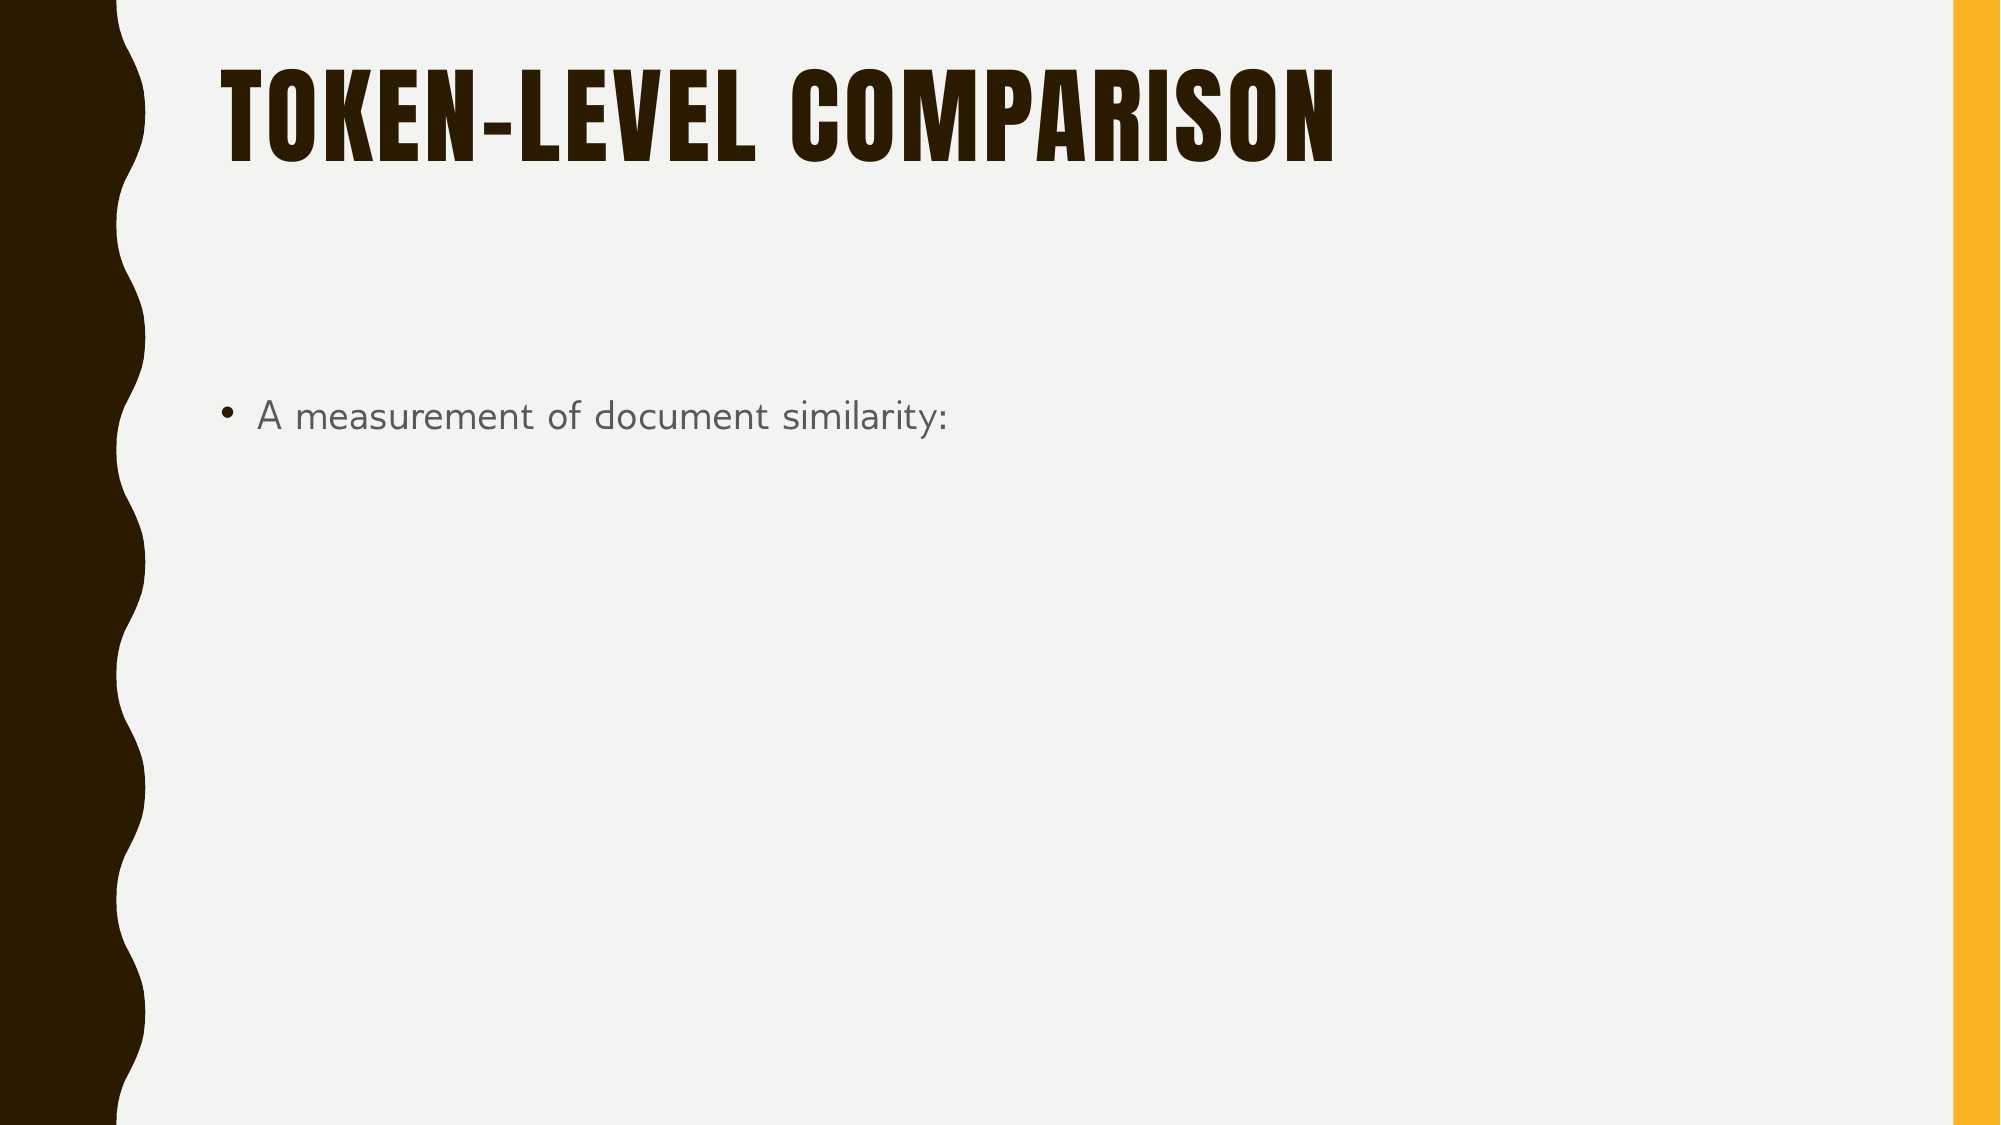

# Token-level comparison
A measurement of document similarity: